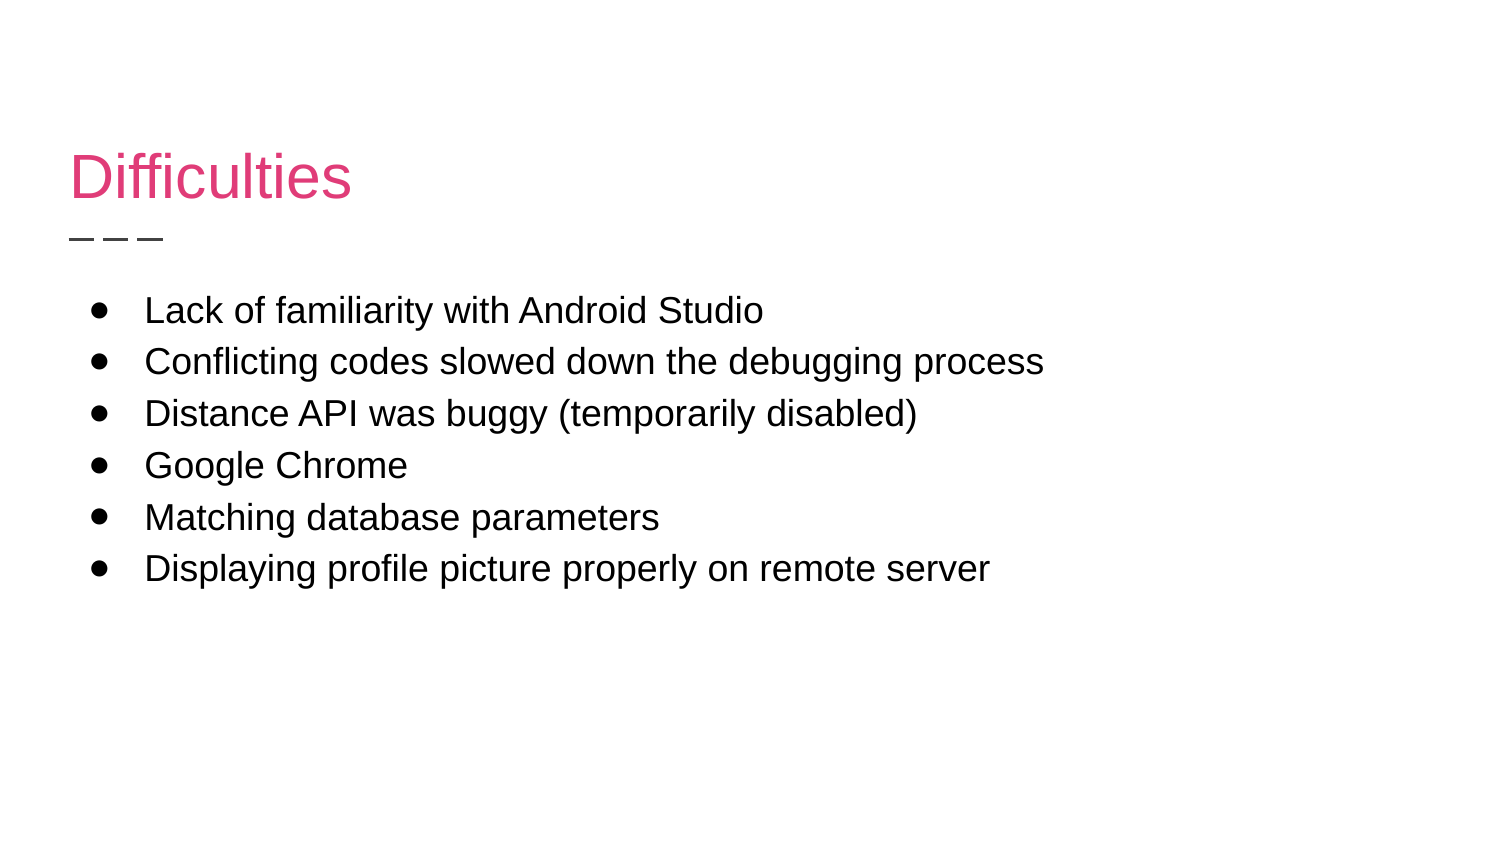

# Difficulties
Lack of familiarity with Android Studio
Conflicting codes slowed down the debugging process
Distance API was buggy (temporarily disabled)
Google Chrome
Matching database parameters
Displaying profile picture properly on remote serverProf